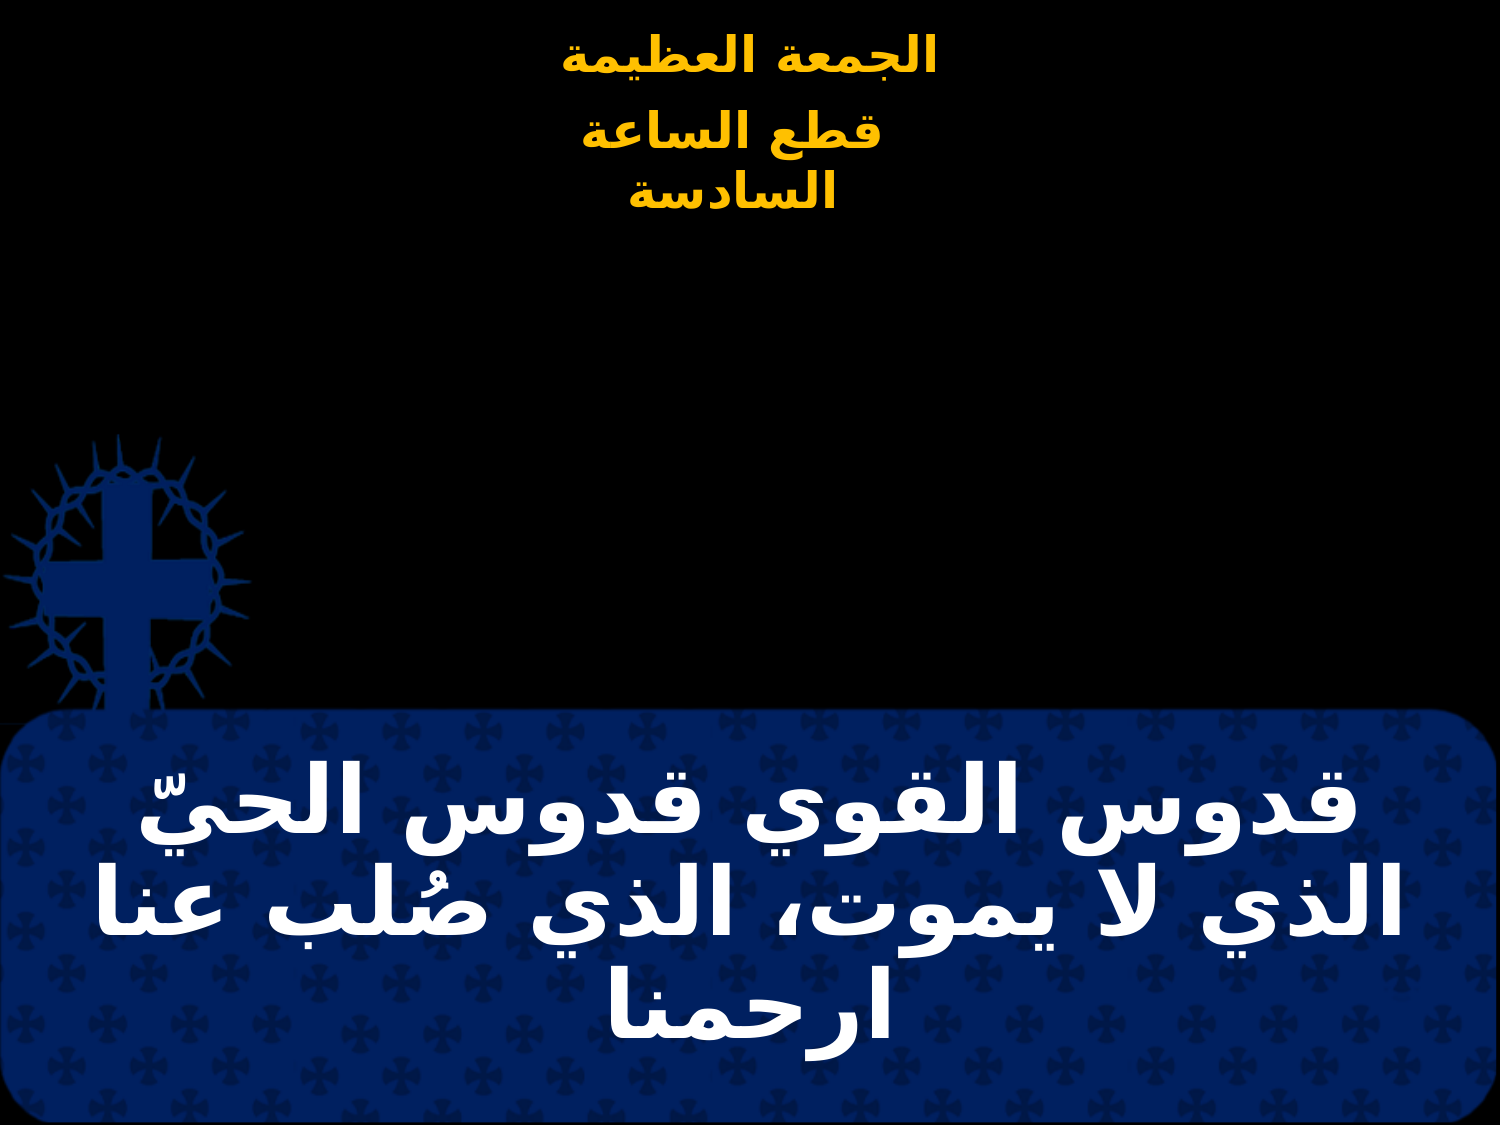

# قدوس القوي قدوس الحيّ الذي لا يموت، الذي صُلب عنا ارحمنا